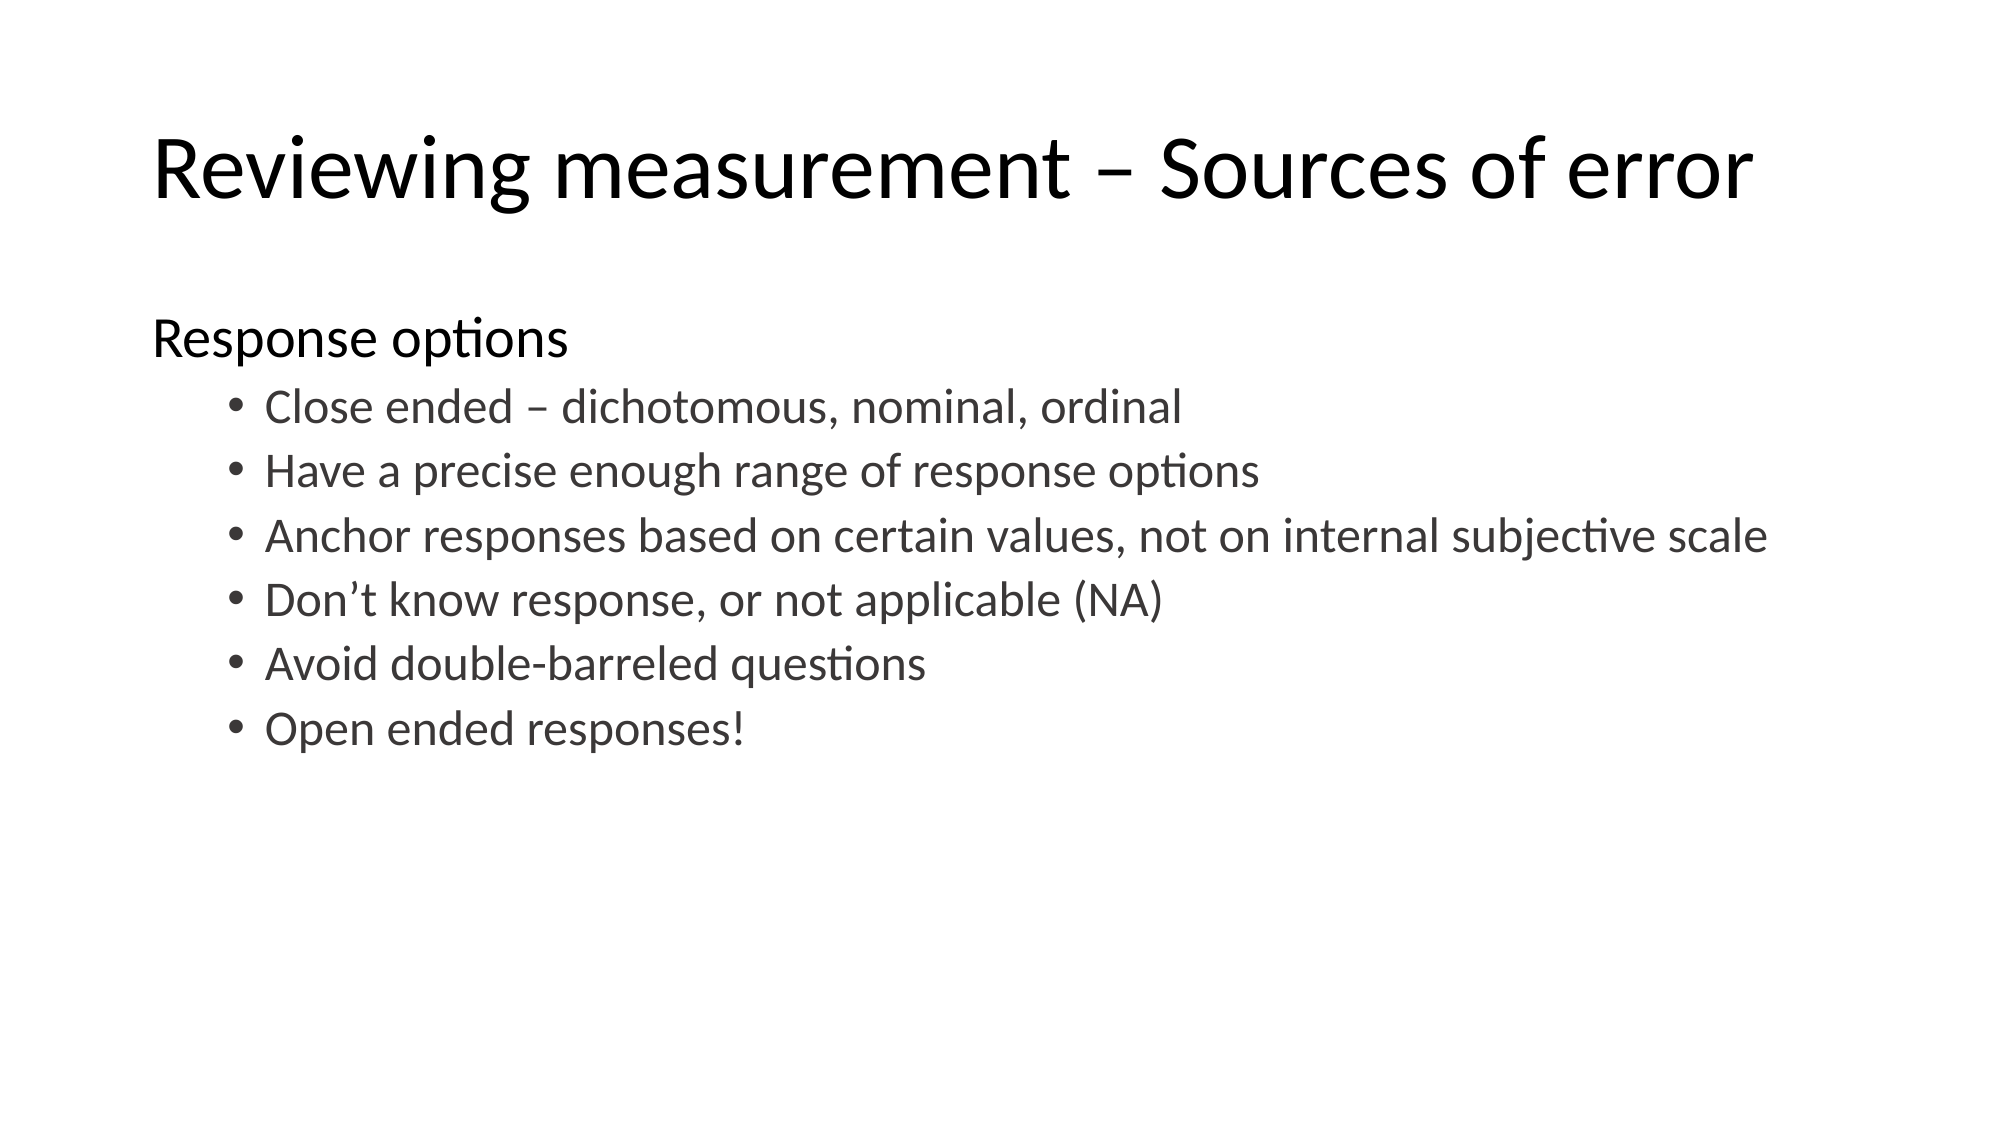

# Reviewing measurement – Sources of error
Response options
Close ended – dichotomous, nominal, ordinal
Have a precise enough range of response options
Anchor responses based on certain values, not on internal subjective scale
Don’t know response, or not applicable (NA)
Avoid double-barreled questions
Open ended responses!